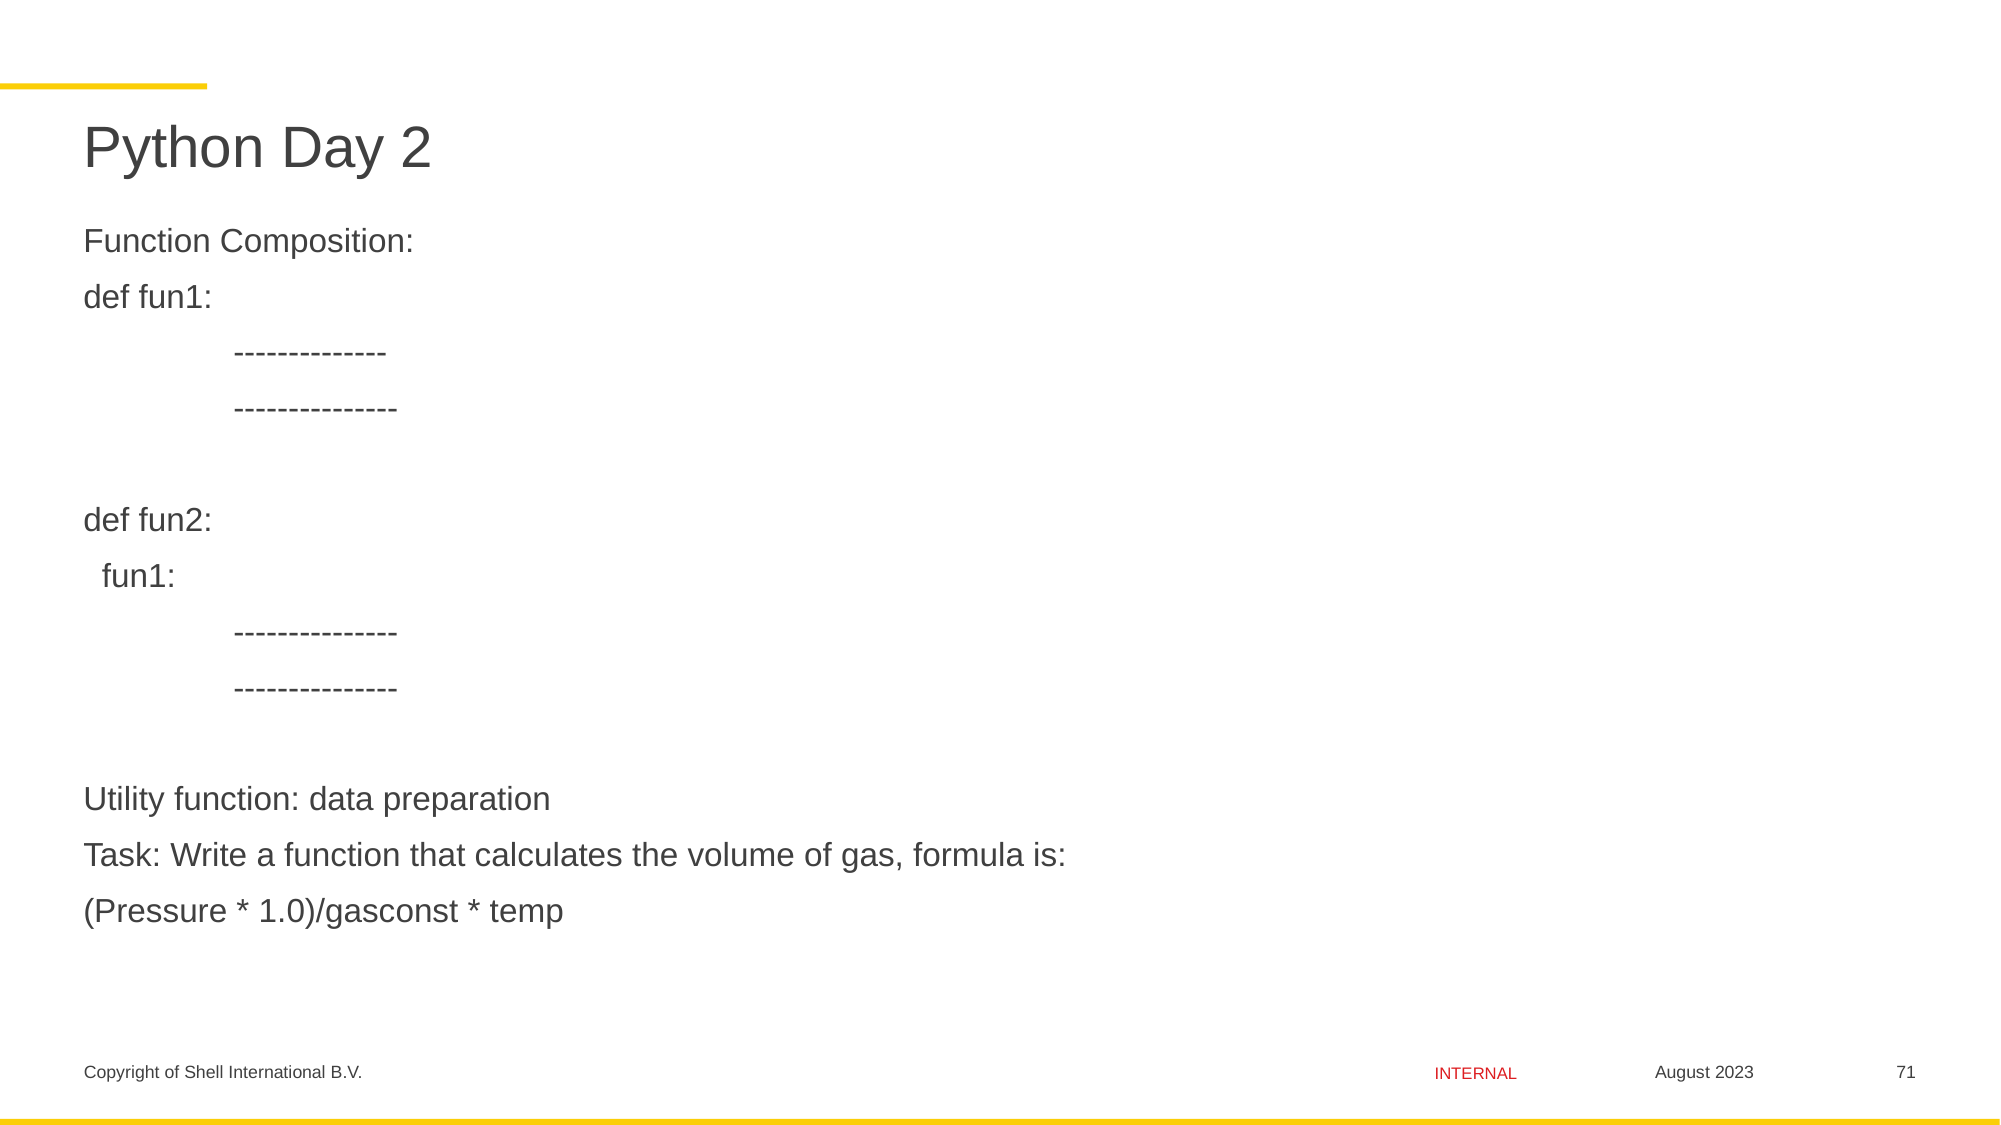

# Python Day 2
Function Composition:
def fun1:
 	--------------
  	---------------

def fun2:
  fun1:
  	---------------
  	---------------

Utility function: data preparation
Task: Write a function that calculates the volume of gas, formula is:
(Pressure * 1.0)/gasconst * temp

71
August 2023